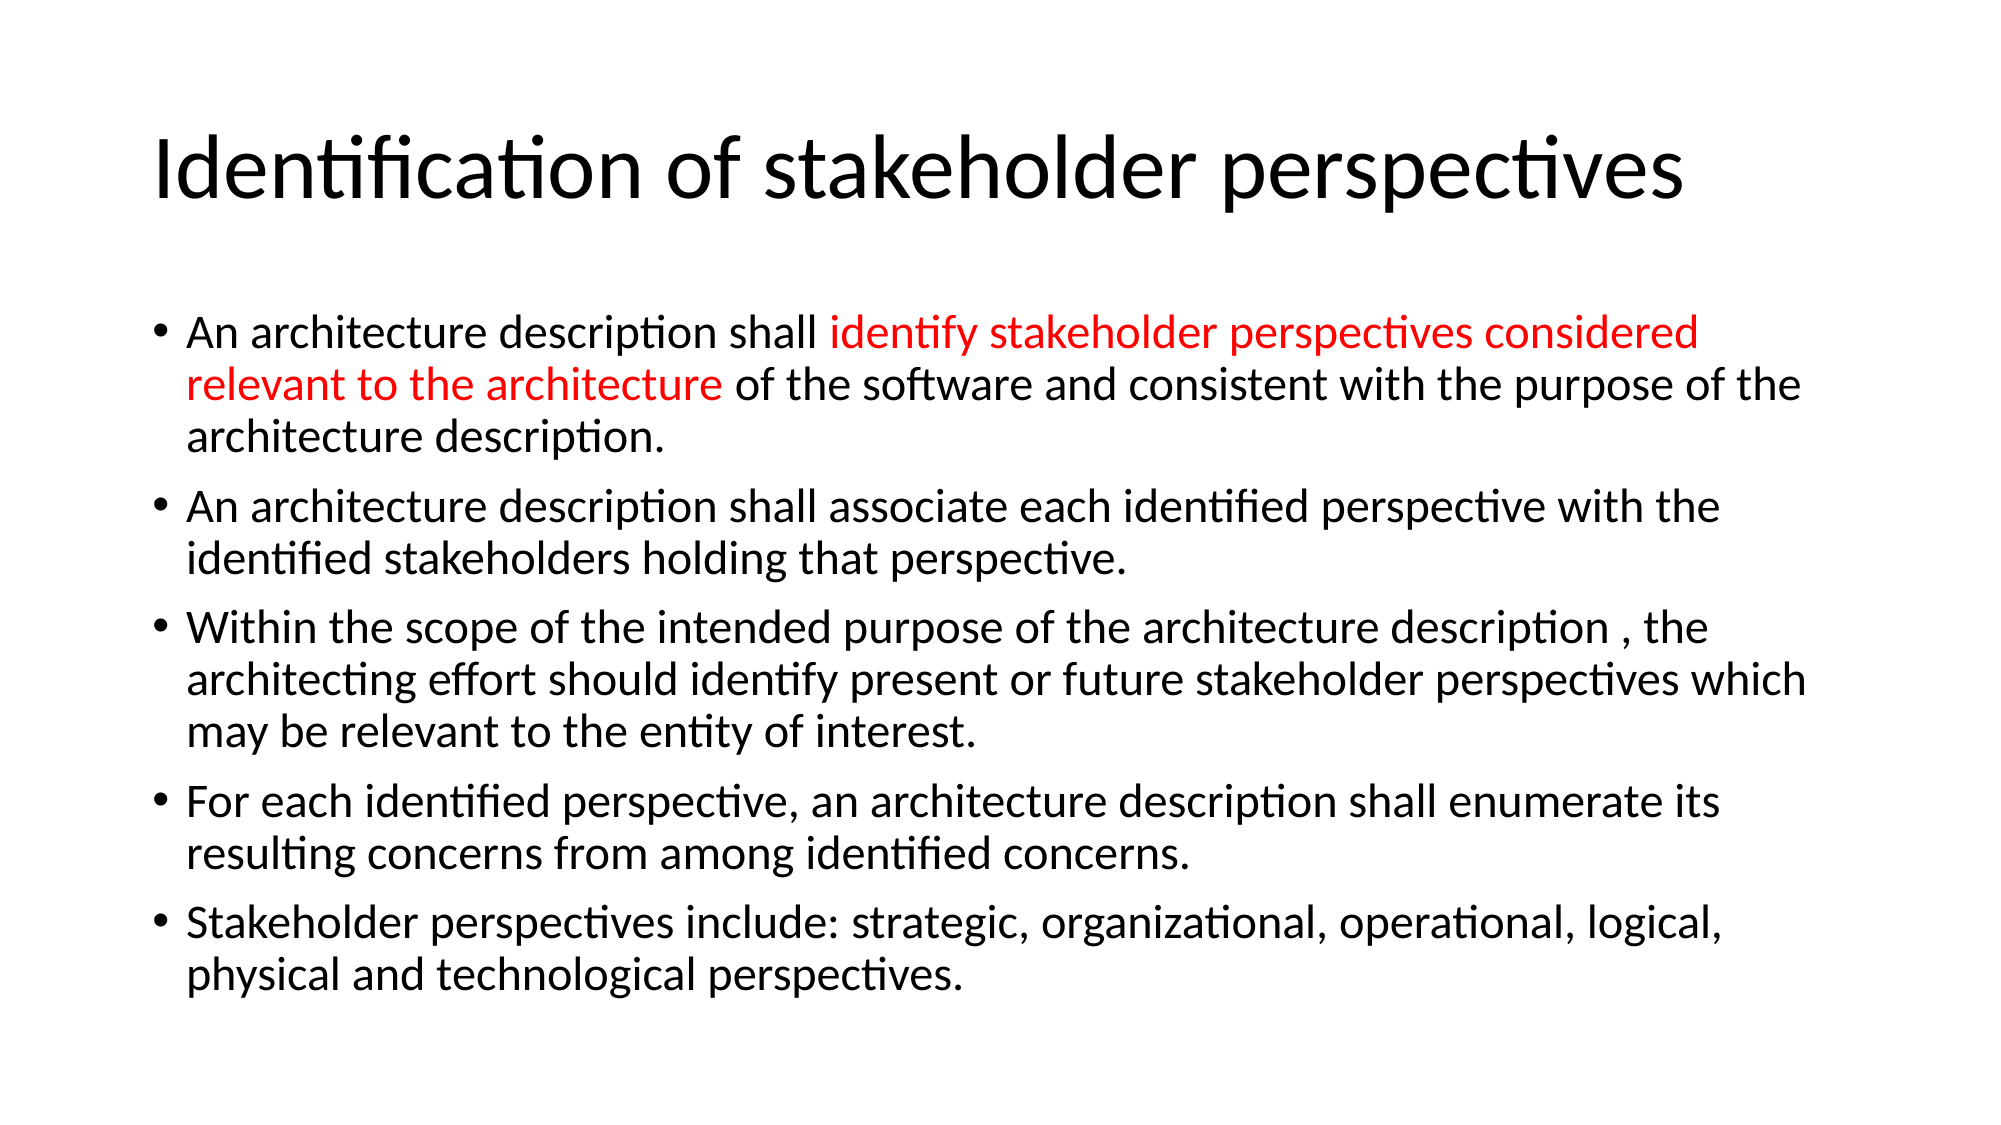

# Identification of stakeholder perspectives
An architecture description shall identify stakeholder perspectives considered relevant to the architecture of the software and consistent with the purpose of the architecture description.
An architecture description shall associate each identified perspective with the identified stakeholders holding that perspective.
Within the scope of the intended purpose of the architecture description , the architecting effort should identify present or future stakeholder perspectives which may be relevant to the entity of interest.
For each identified perspective, an architecture description shall enumerate its resulting concerns from among identified concerns.
Stakeholder perspectives include: strategic, organizational, operational, logical, physical and technological perspectives.